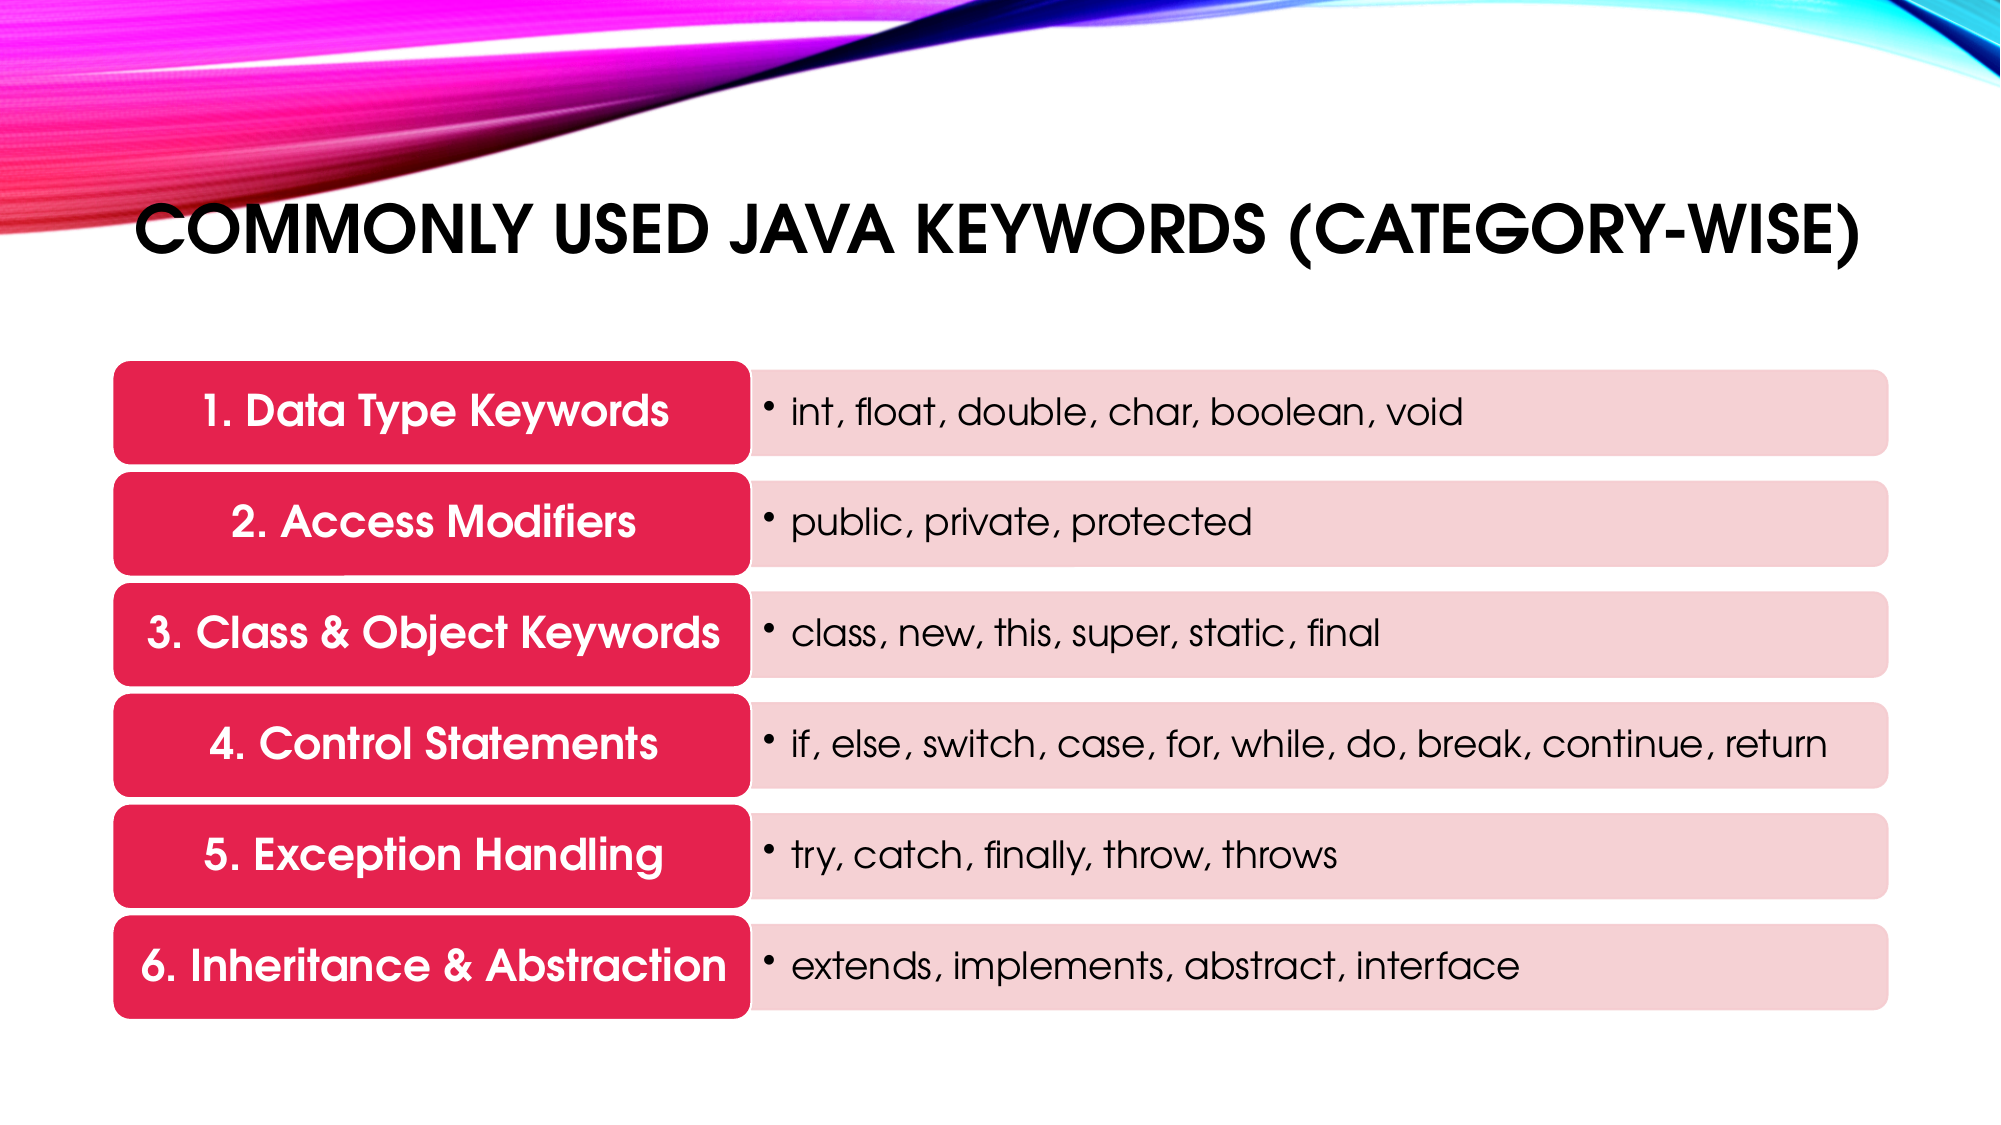

# Commonly Used Java Keywords (Category-wise)
int, float, double, char, boolean, void
1. Data Type Keywords
public, private, protected
2. Access Modifiers
class, new, this, super, static, final
3. Class & Object Keywords
if, else, switch, case, for, while, do, break, continue, return
4. Control Statements
try, catch, finally, throw, throws
5. Exception Handling
extends, implements, abstract, interface
6. Inheritance & Abstraction